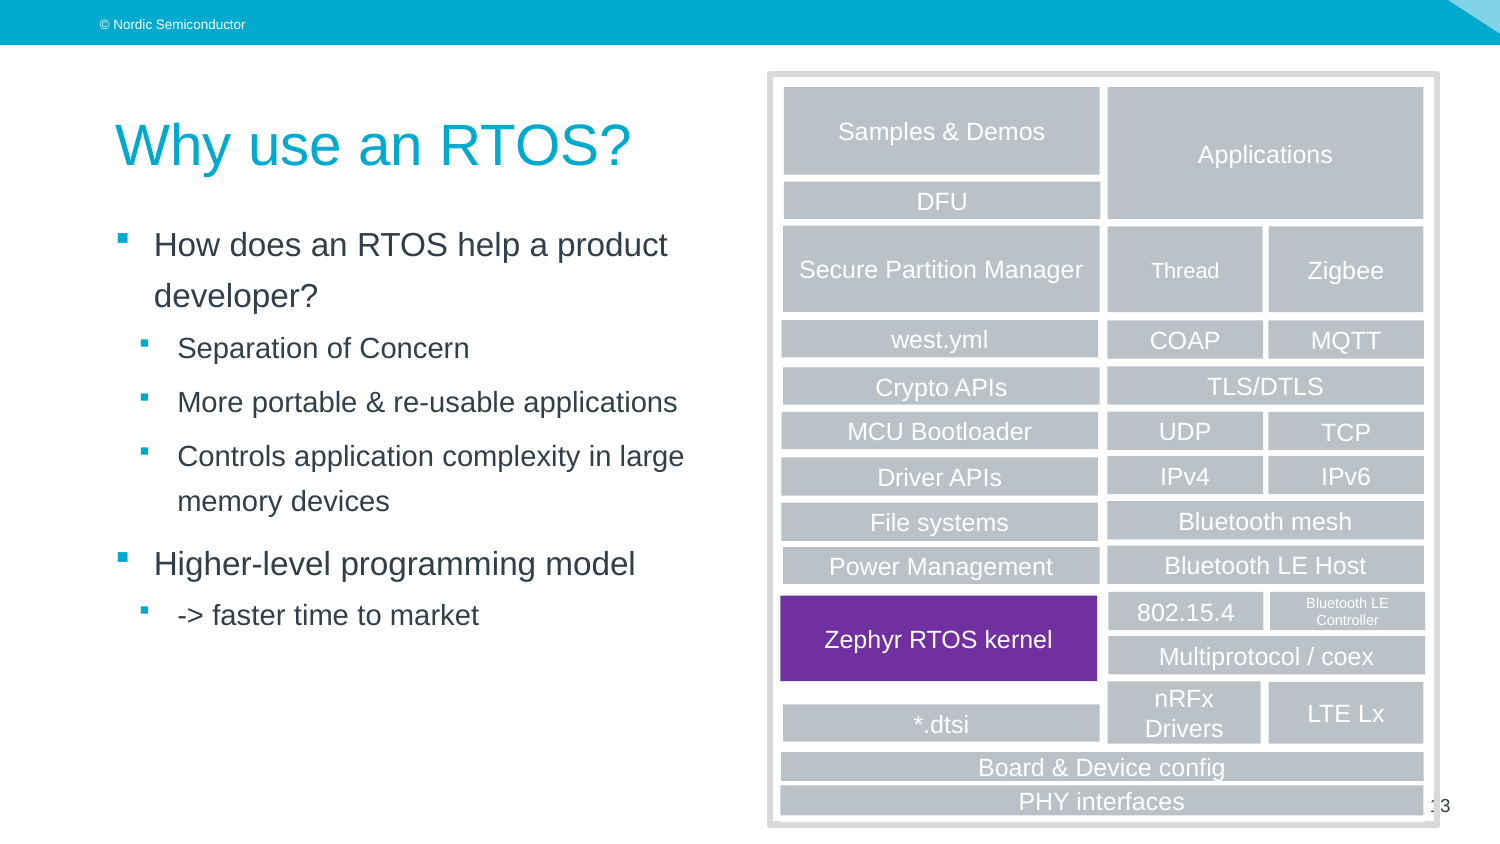

Samples & Demos
Applications
DFU
Secure Partition Manager
Thread
Zigbee
west.yml
COAP
MQTT
TLS/DTLS
Crypto APIs
UDP
TCP
MCU Bootloader
IPv4
IPv6
Driver APIs
Bluetooth mesh
File systems
Bluetooth LE Host
Power Management
802.15.4
Bluetooth LE Controller
Zephyr RTOS kernel
Multiprotocol / coex
nRFx Drivers
LTE Lx
*.dtsi
Board & Device config
PHY interfaces

# Why use an RTOS?
How does an RTOS help a product developer?
Separation of Concern
More portable & re-usable applications
Controls application complexity in large memory devices
Higher-level programming model
-> faster time to market
13